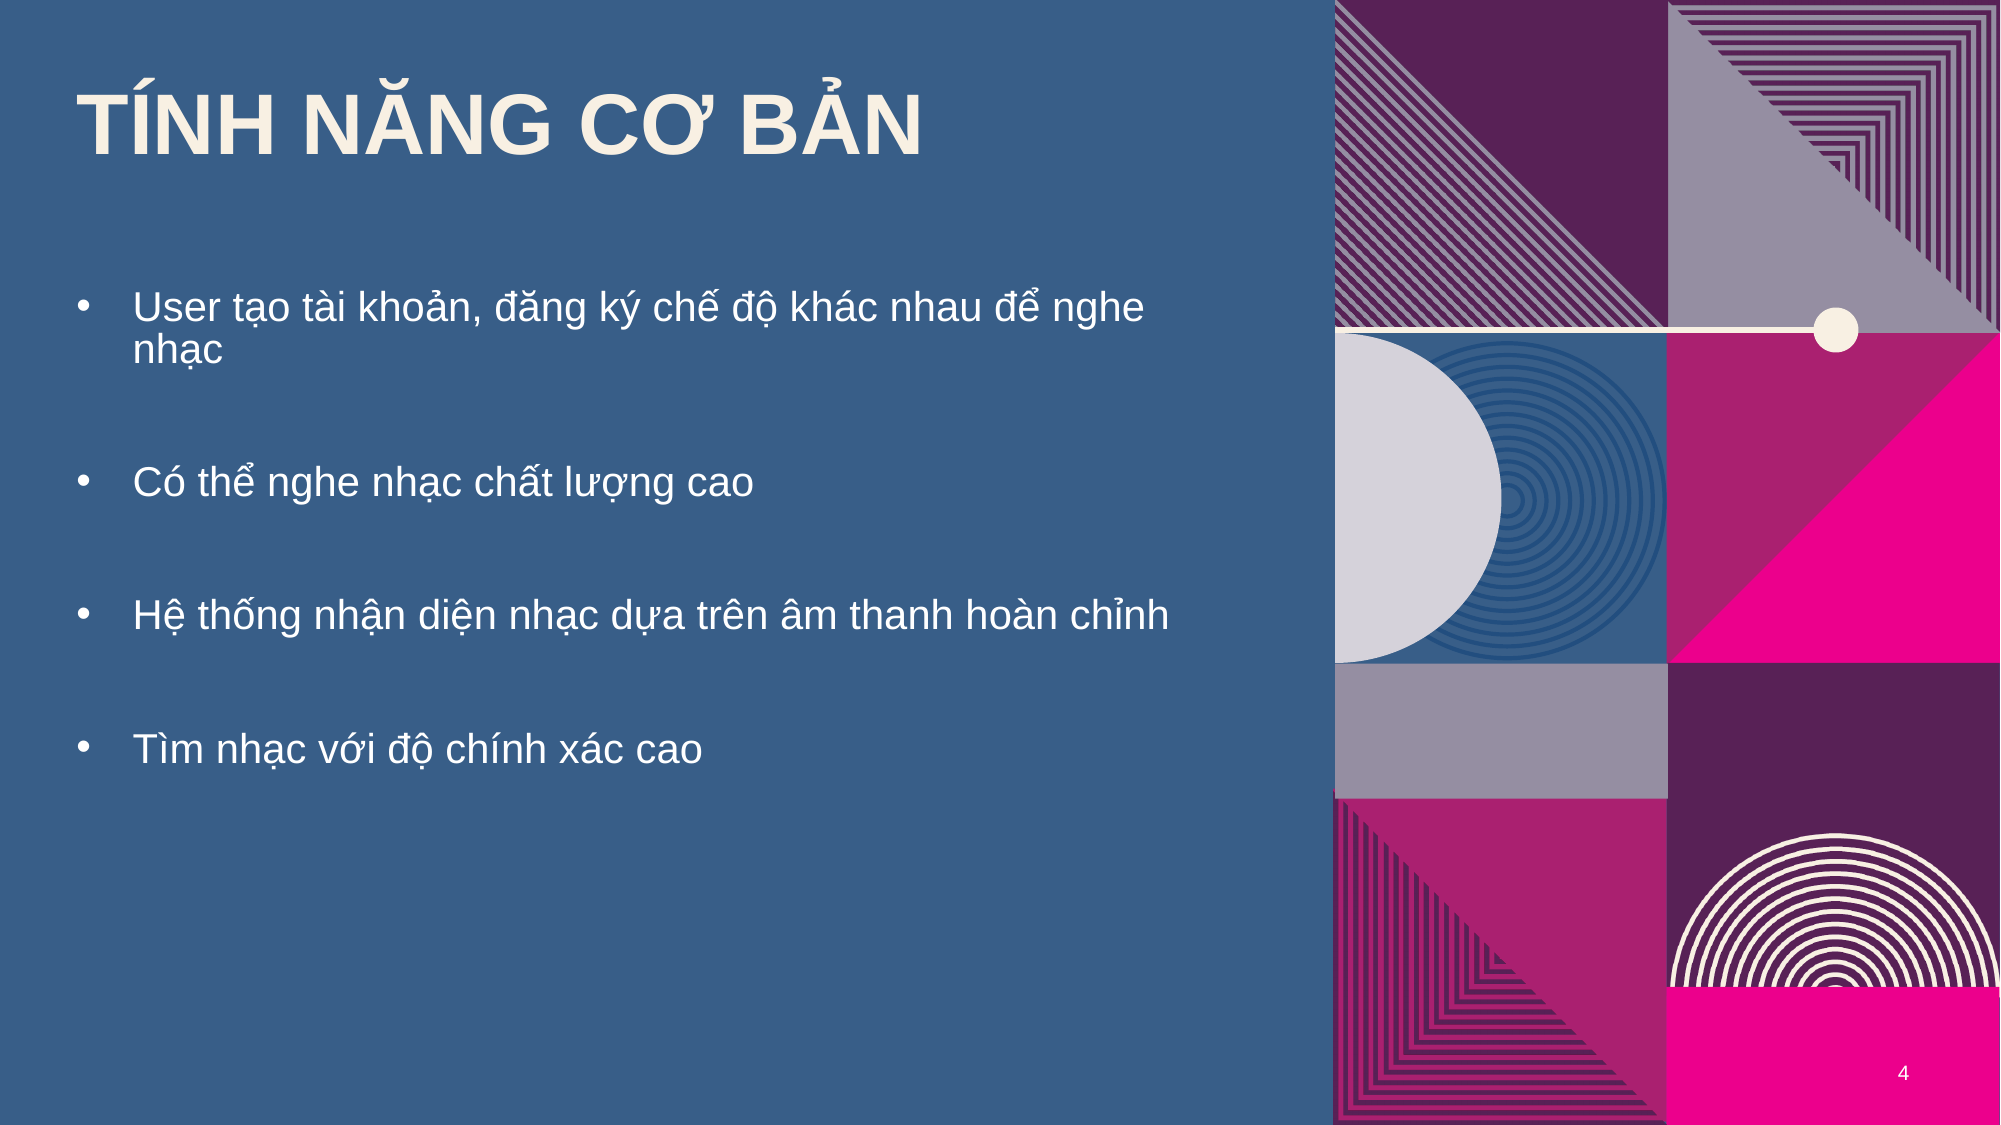

# Tính năng cơ bản
User tạo tài khoản, đăng ký chế độ khác nhau để nghe nhạc

Có thể nghe nhạc chất lượng cao

Hệ thống nhận diện nhạc dựa trên âm thanh hoàn chỉnh

Tìm nhạc với độ chính xác cao
4